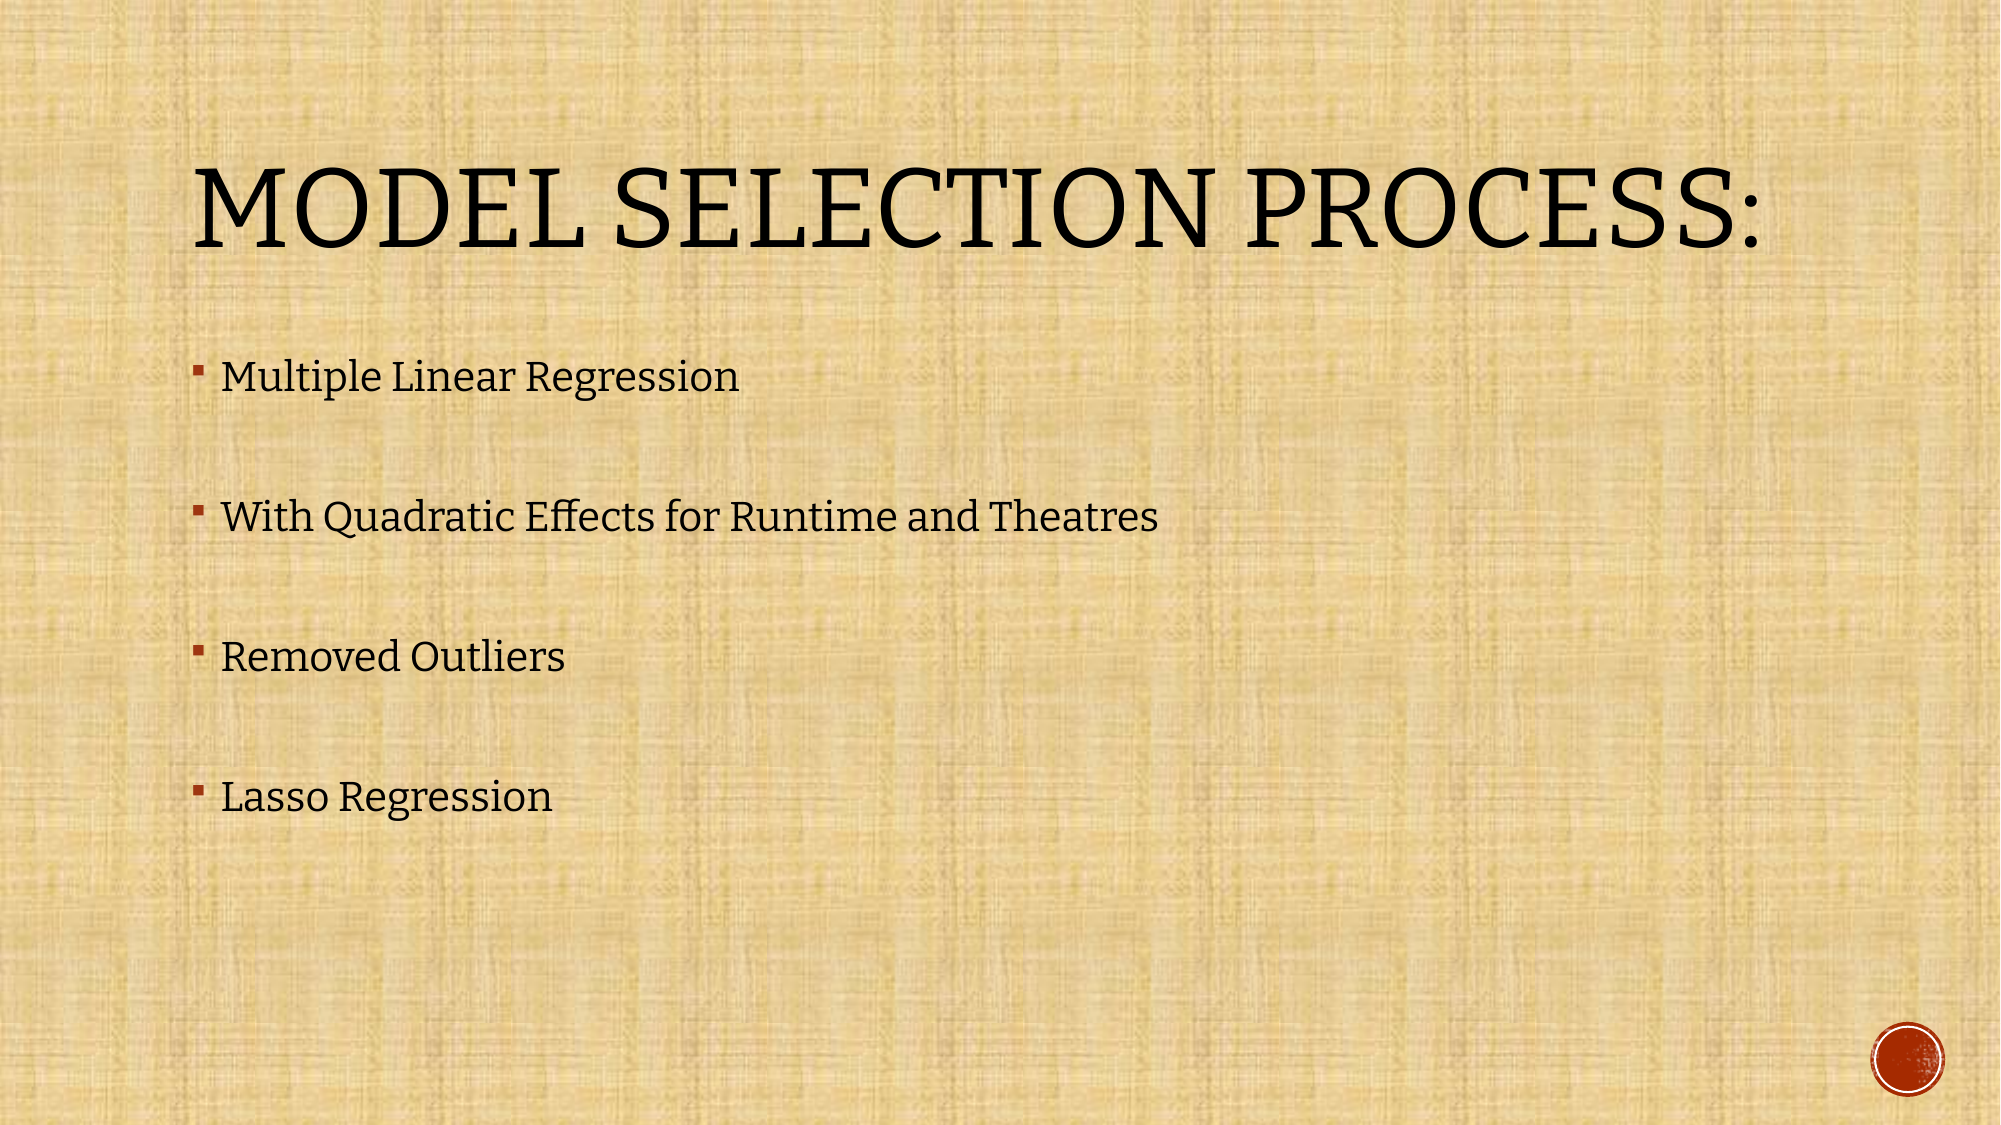

# Model Selection process:
Multiple Linear Regression

With Quadratic Effects for Runtime and Theatres

Removed Outliers

Lasso Regression